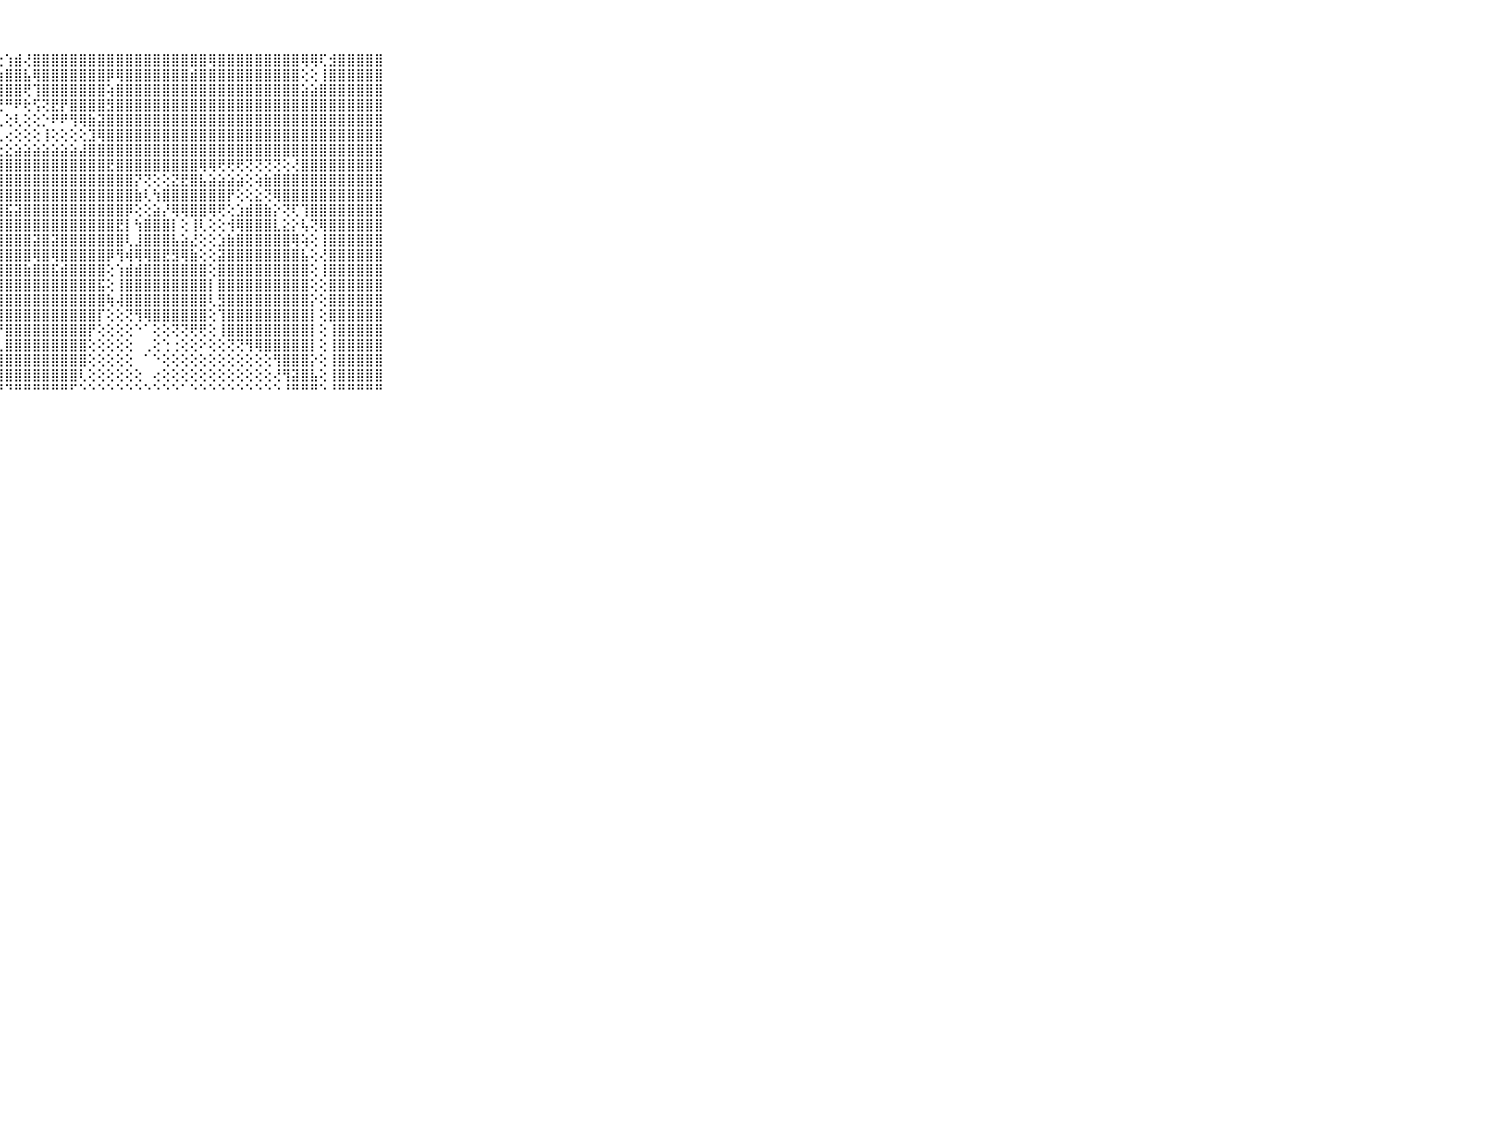

⠀⠀⠀⠀⠀⠀⠀⠀⠀⠀⠀⠀⠀⠀⠀⠀⠀⠀⠀⠀⠀⠀⠀⡜⢿⣿⢏⢕⢱⣾⢜⣿⣿⣿⣿⣿⣿⣿⣿⣿⣿⣿⣿⣿⣿⣿⣿⣿⣿⣿⢿⣿⣿⣿⣿⣿⣿⣿⣿⣿⢿⢿⢏⣺⣿⣿⣿⣿⣿⠀⠀⠀⠀⠀⠀⠀⠀⠀⠀⠀⠀
⠀⠀⠀⠀⠀⠀⠀⠀⠀⠀⠀⠀⠀⠀⠀⠀⠀⠀⠀⠀⠀⢄⢱⣿⣕⡅⢕⣵⣿⣿⣧⢿⣿⣿⣿⣿⣿⣿⣿⡿⢿⣿⣿⣿⣿⣿⣿⣿⣾⣿⣿⣿⣿⣿⣿⣿⣿⣿⣿⣿⢕⢕⢸⣿⣿⣿⣿⣿⣿⠀⠀⠀⠀⠀⠀⠀⠀⠀⠀⠀⠀
⠀⠀⠀⠀⠀⠀⠀⠀⠀⠀⠀⠀⠀⠀⠀⠀⠀⠀⠀⠀⠀⢇⢸⣿⣿⢻⣾⣿⣿⣿⢟⢹⣿⣿⣿⣿⣿⣿⣿⢵⣿⣿⣿⣿⣿⣿⣿⣿⣿⣿⣿⣿⣿⣿⣿⣿⣿⣿⣿⣿⣵⣵⣿⣿⣿⣿⣿⣿⣿⠀⠀⠀⠀⠀⠀⠀⠀⠀⠀⠀⠀
⠀⠀⠀⠀⠀⠀⠀⠀⠀⠀⠀⠀⠀⠀⠀⠀⠀⠀⠀⠀⠀⢱⢸⡿⢕⢕⢕⢟⠛⠟⢗⢫⢝⣟⡟⣿⣿⣿⣿⣻⣿⣿⣿⣿⣿⣿⣿⣿⣿⣿⣿⣿⣿⣿⣿⣿⣿⣿⣿⣿⣿⣿⣿⣿⣿⣿⣿⣿⣿⠀⠀⠀⠀⠀⠀⠀⠀⠀⠀⠀⠀
⠀⠀⠀⠀⠀⠀⠀⠀⠀⠀⠀⠀⠀⠀⠀⠀⠀⠀⠀⠀⠀⠕⠘⢕⢵⠚⢙⢅⢕⢇⢕⢕⡑⠟⠟⢻⢿⣷⣽⣿⣿⣿⣿⣿⣿⣿⣿⣿⣿⣿⣿⣿⣿⣿⣿⣿⣿⣿⣿⣿⣿⣿⣿⣿⣿⣿⣿⣿⣿⠀⠀⠀⠀⠀⠀⠀⠀⠀⠀⠀⠀
⠀⠀⠀⠀⠀⠀⠀⠀⠀⠀⠀⠀⠀⠀⠀⠀⠀⠀⠀⠀⠀⢀⢔⢜⢄⢔⢅⢄⢔⢕⢕⢕⢸⢕⢕⢕⢕⣹⢿⣿⣿⣿⣿⣿⣿⣿⣿⣿⣿⣿⣿⣿⣿⣿⣿⣿⣿⣿⣿⣿⣿⣿⣿⣿⣿⣿⣿⣿⣿⠀⠀⠀⠀⠀⠀⠀⠀⠀⠀⠀⠀
⠀⠀⠀⠀⠀⠀⠀⠀⠀⠀⠀⢄⢀⠀⠀⠀⠀⠀⠀⠀⢐⢕⢱⢇⢕⢕⢕⣕⣕⣵⣵⣵⣵⣵⣵⣵⣼⣿⣿⣿⣿⣿⣿⣿⣿⣿⣿⣿⣿⣿⣿⣿⣿⣿⣿⣿⣿⣿⣿⣿⣿⣿⣿⣿⣿⣿⣿⣿⣿⠀⠀⠀⠀⠀⠀⠀⠀⠀⠀⠀⠀
⠀⠀⠀⠀⠀⠀⠀⠀⠀⠀⠀⢕⢕⠀⠀⢔⠔⠀⠀⠄⢕⢇⣼⢕⢕⢕⣼⣿⣿⣿⣿⣿⣿⣿⣿⣿⣿⣿⣿⣟⣿⣿⣿⣿⣿⣿⣿⣿⣿⢿⢿⢟⢟⢟⢝⢝⢝⢝⢕⢜⣿⣿⣿⣿⣿⣿⣿⣿⣿⠀⠀⠀⠀⠀⠀⠀⠀⠀⠀⠀⠀
⠀⠀⠀⠀⠀⠀⠀⠀⠀⠀⠀⢕⢕⠀⠀⢕⢕⢕⢔⢔⢕⡇⣿⡇⢕⣼⣿⣿⣿⣿⣿⣿⣿⣿⣿⣿⣿⣿⣿⣿⣿⣿⡝⢝⢕⢕⣝⣟⣿⣧⣵⣵⣵⣵⢕⢵⣷⣿⣿⣿⣿⣿⣿⣿⣿⣿⣿⣿⣿⠀⠀⠀⠀⠀⠀⠀⠀⠀⠀⠀⠀
⠀⠀⠀⠀⠀⠀⠀⠀⠀⠀⠀⢕⢕⠀⠀⠕⠑⢕⢕⢕⢕⢇⣿⣇⣕⣿⣿⣿⣿⣿⣿⣿⣿⣿⣿⣿⣿⣿⣿⣿⣿⣿⣷⢇⢳⣿⣿⣿⣿⣿⣿⣿⡟⢕⢕⣕⢝⢿⣿⣿⣿⣿⣿⣿⣿⣿⣿⣿⣿⠀⠀⠀⠀⠀⠀⠀⠀⠀⠀⠀⠀
⠀⠀⠀⠀⠀⠀⠀⠀⠀⠀⠀⢕⢕⢔⠀⢕⢕⢕⢕⢕⢱⣳⣿⣿⣽⣿⣿⣿⣯⣽⣿⣿⣿⣿⣿⣿⣿⣿⣿⣿⣿⡿⢕⢕⣵⡜⢿⢿⣿⣿⢿⢟⢕⣱⣾⣿⣷⡕⢝⢏⢹⣿⣿⣿⣿⣿⣿⣿⣿⠀⠀⠀⠀⠀⠀⠀⠀⠀⠀⠀⠀
⠀⠀⠀⠀⠀⠀⠀⠀⠀⠀⠀⢕⢕⢁⠀⢕⢕⢕⢕⢕⢸⣿⣿⣿⣿⣿⣿⣿⣿⣿⣿⣿⣿⣿⣿⣿⣿⣿⣿⣿⣟⡇⢳⣿⣿⣿⡇⢕⢸⢇⢕⢕⢺⢿⣿⣿⣿⣇⣕⡕⢧⢝⢿⣿⣿⣿⣿⣿⣿⠀⠀⠀⠀⠀⠀⠀⠀⠀⠀⠀⠀
⠀⠀⠀⠀⠀⠀⠀⠀⠀⠀⠀⢕⢕⠁⠀⢕⢕⢕⢕⢕⣸⣿⣿⣿⣿⣿⣿⣿⣿⣿⣿⣽⣿⣽⣿⣿⣿⣿⣿⣿⣿⢇⣸⣿⣿⣿⣧⣵⣜⢕⢕⣱⣷⣿⣿⣿⣿⣿⣿⢿⢵⢕⢸⣿⣿⣿⣿⣿⣿⠀⠀⠀⠀⠀⠀⠀⠀⠀⠀⠀⠀
⠀⠀⠀⠀⠀⠀⠀⠀⠀⠀⠀⢕⢕⠀⢕⢕⢕⢕⢅⢕⣼⣿⣿⣿⣿⣿⣿⣿⣿⣿⣿⢿⣿⢿⣿⣿⣿⣿⣿⡿⢻⢾⢿⢿⣿⣟⣻⢿⣷⢕⢕⣽⣿⣿⣿⣿⣿⣿⣿⣿⣧⢕⢜⣿⣿⣿⣿⣿⣿⠀⠀⠀⠀⠀⠀⠀⠀⠀⠀⠀⠀
⠀⠀⠀⠀⠀⠀⠀⠀⠀⠀⠀⢕⠕⠀⢕⢕⢕⢕⢕⢕⣾⣿⣿⣿⣿⣿⣿⣿⣿⣿⣷⣿⣿⣯⣾⣿⣿⣿⣿⢕⢱⣾⣾⣿⣿⣿⣿⣿⣿⣿⢕⣿⣿⣿⣿⣿⣿⣿⣿⣿⣿⢕⢸⣿⣿⣿⣿⣿⣿⠀⠀⠀⠀⠀⠀⠀⠀⠀⠀⠀⠀
⠀⠀⠀⠀⠀⠀⠀⠀⠀⠀⠀⠑⠀⠀⢕⢕⢕⢕⢕⢕⢟⢟⣹⣻⣟⣿⣿⣿⣿⣿⣿⣿⣿⣿⣿⣿⣿⣿⣯⢕⢸⣿⣿⣿⣿⣿⣿⣿⣿⣿⡇⣿⣿⣿⣿⣿⣿⣿⣿⣿⣿⢕⢕⣿⣿⣿⣿⣿⣿⠀⠀⠀⠀⠀⠀⠀⠀⠀⠀⠀⠀
⠀⠀⠀⠀⠀⠀⠀⠀⠀⠀⠀⢔⠀⠀⠁⢕⢕⢕⢕⢕⢕⢕⣿⣿⣿⣿⣿⣿⣿⣿⣿⣿⣿⣿⣿⣿⣿⣿⣿⢷⢼⣿⣿⣿⣿⣿⣿⣿⣿⣿⢇⣻⣿⣿⣿⣿⣿⣿⣿⣿⣿⡕⢕⣿⣿⣿⣿⣿⣿⠀⠀⠀⠀⠀⠀⠀⠀⠀⠀⠀⠀
⠀⠀⠀⠀⠀⠀⠀⠀⠀⠀⠀⠀⠀⠀⢔⢕⢕⢕⢕⢕⢕⢱⣿⣿⣿⣿⣿⣿⣿⣿⣿⣿⣿⣿⣿⣿⣿⣿⡏⢕⢕⢝⢻⢿⣿⣿⣿⣿⣿⣿⢕⢹⣿⣿⣿⣿⣿⣿⣿⣿⣿⡇⢕⣿⣿⣿⣿⣿⣿⠀⠀⠀⠀⠀⠀⠀⠀⠀⠀⠀⠀
⠀⠀⠀⠀⠀⠀⠀⠀⠀⠀⠀⢕⠀⠀⢕⢕⢕⢕⢕⢕⢕⢸⣿⣿⣿⣿⣿⡟⣿⣿⣿⣿⣿⣿⣿⣿⣿⡟⢕⢕⢕⢕⠑⠁⢕⢕⢝⢝⢟⢟⢕⢸⣿⣿⣿⣿⣿⣿⣿⣿⣿⡇⢕⢸⣿⣿⣿⣿⣿⠀⠀⠀⠀⠀⠀⠀⠀⠀⠀⠀⠀
⠀⠀⠀⠀⠀⠀⠀⠀⠀⠀⠀⢕⢄⠄⢕⢕⢕⢕⢕⢕⢕⢸⣿⣿⣿⣿⣿⣇⣿⣿⣿⣿⣿⣿⣿⣿⣿⢕⢕⢕⢕⢕⠀⢀⢕⢑⢐⢕⢕⠕⢕⢕⢝⢝⢻⢿⣿⣿⣿⣿⣿⡇⢕⢸⣿⣿⣿⣿⣿⠀⠀⠀⠀⠀⠀⠀⠀⠀⠀⠀⠀
⠀⠀⠀⠀⠀⠀⠀⠀⠀⠀⠀⠁⢕⢁⢕⢕⢕⢔⠕⠑⠁⠁⢻⣿⢿⢿⣿⣿⣿⣿⣿⣿⣿⣿⣿⣿⣿⢕⢕⢕⢕⢕⠀⠁⠑⢕⢕⢕⢕⢕⢕⢕⢕⢕⢕⢕⢕⢻⣿⣿⣿⡕⢕⢸⣿⣿⣿⣿⣿⠀⠀⠀⠀⠀⠀⠀⠀⠀⠀⠀⠀
⠀⠀⠀⠀⠀⠀⠀⠀⠀⠀⠀⠀⠀⠕⢕⢕⠑⠀⠀⠀⠀⠀⢸⣿⢕⣾⣿⣿⣿⣿⣿⣿⣿⣿⣿⣿⢇⢕⢕⢕⢕⢕⢕⠀⢔⢕⢕⢕⢕⢕⢕⢕⢕⢕⢕⢕⢕⢜⢻⣽⣿⣧⢕⢸⣿⣿⣿⣿⣿⠀⠀⠀⠀⠀⠀⠀⠀⠀⠀⠀⠀
⠀⠀⠀⠀⠀⠀⠀⠀⠀⠀⠀⠀⠀⠀⠑⠀⠀⠀⠀⠀⠀⠀⠘⠛⠘⠋⠁⠘⠙⠛⠛⠛⠛⠛⠛⠋⠑⠑⠑⠑⠑⠑⠑⠑⠑⠑⠑⠁⠑⠑⠑⠑⠑⠑⠑⠑⠑⠑⠘⠛⠛⠛⠑⠘⠛⠛⠛⠛⠛⠀⠀⠀⠀⠀⠀⠀⠀⠀⠀⠀⠀